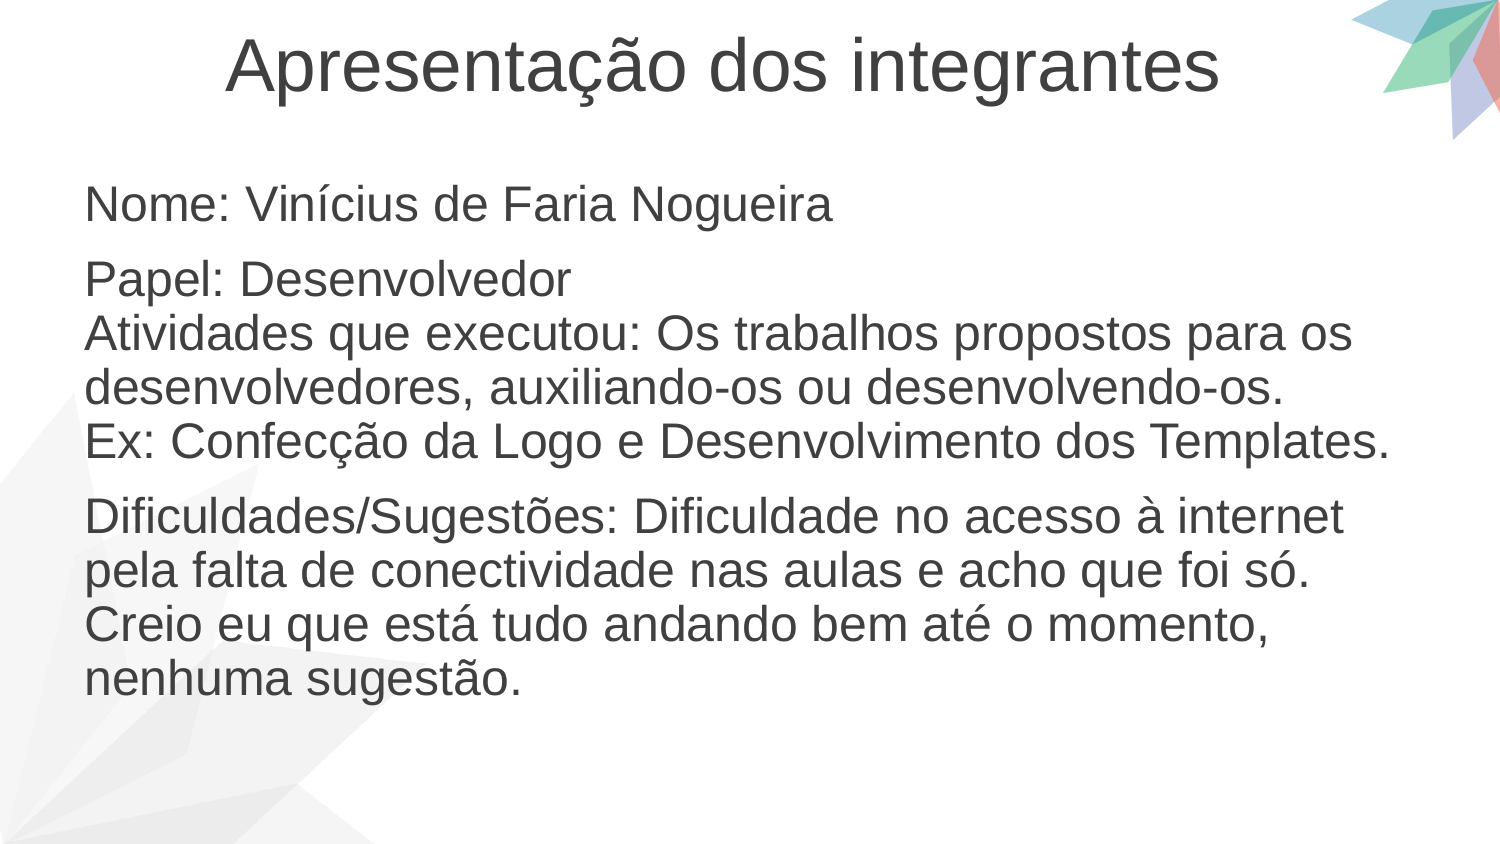

Apresentação dos integrantes
Nome: Vinícius de Faria Nogueira
Papel: Desenvolvedor
Atividades que executou: Os trabalhos propostos para os desenvolvedores, auxiliando-os ou desenvolvendo-os.
Ex: Confecção da Logo e Desenvolvimento dos Templates.
Dificuldades/Sugestões: Dificuldade no acesso à internet pela falta de conectividade nas aulas e acho que foi só. Creio eu que está tudo andando bem até o momento, nenhuma sugestão.